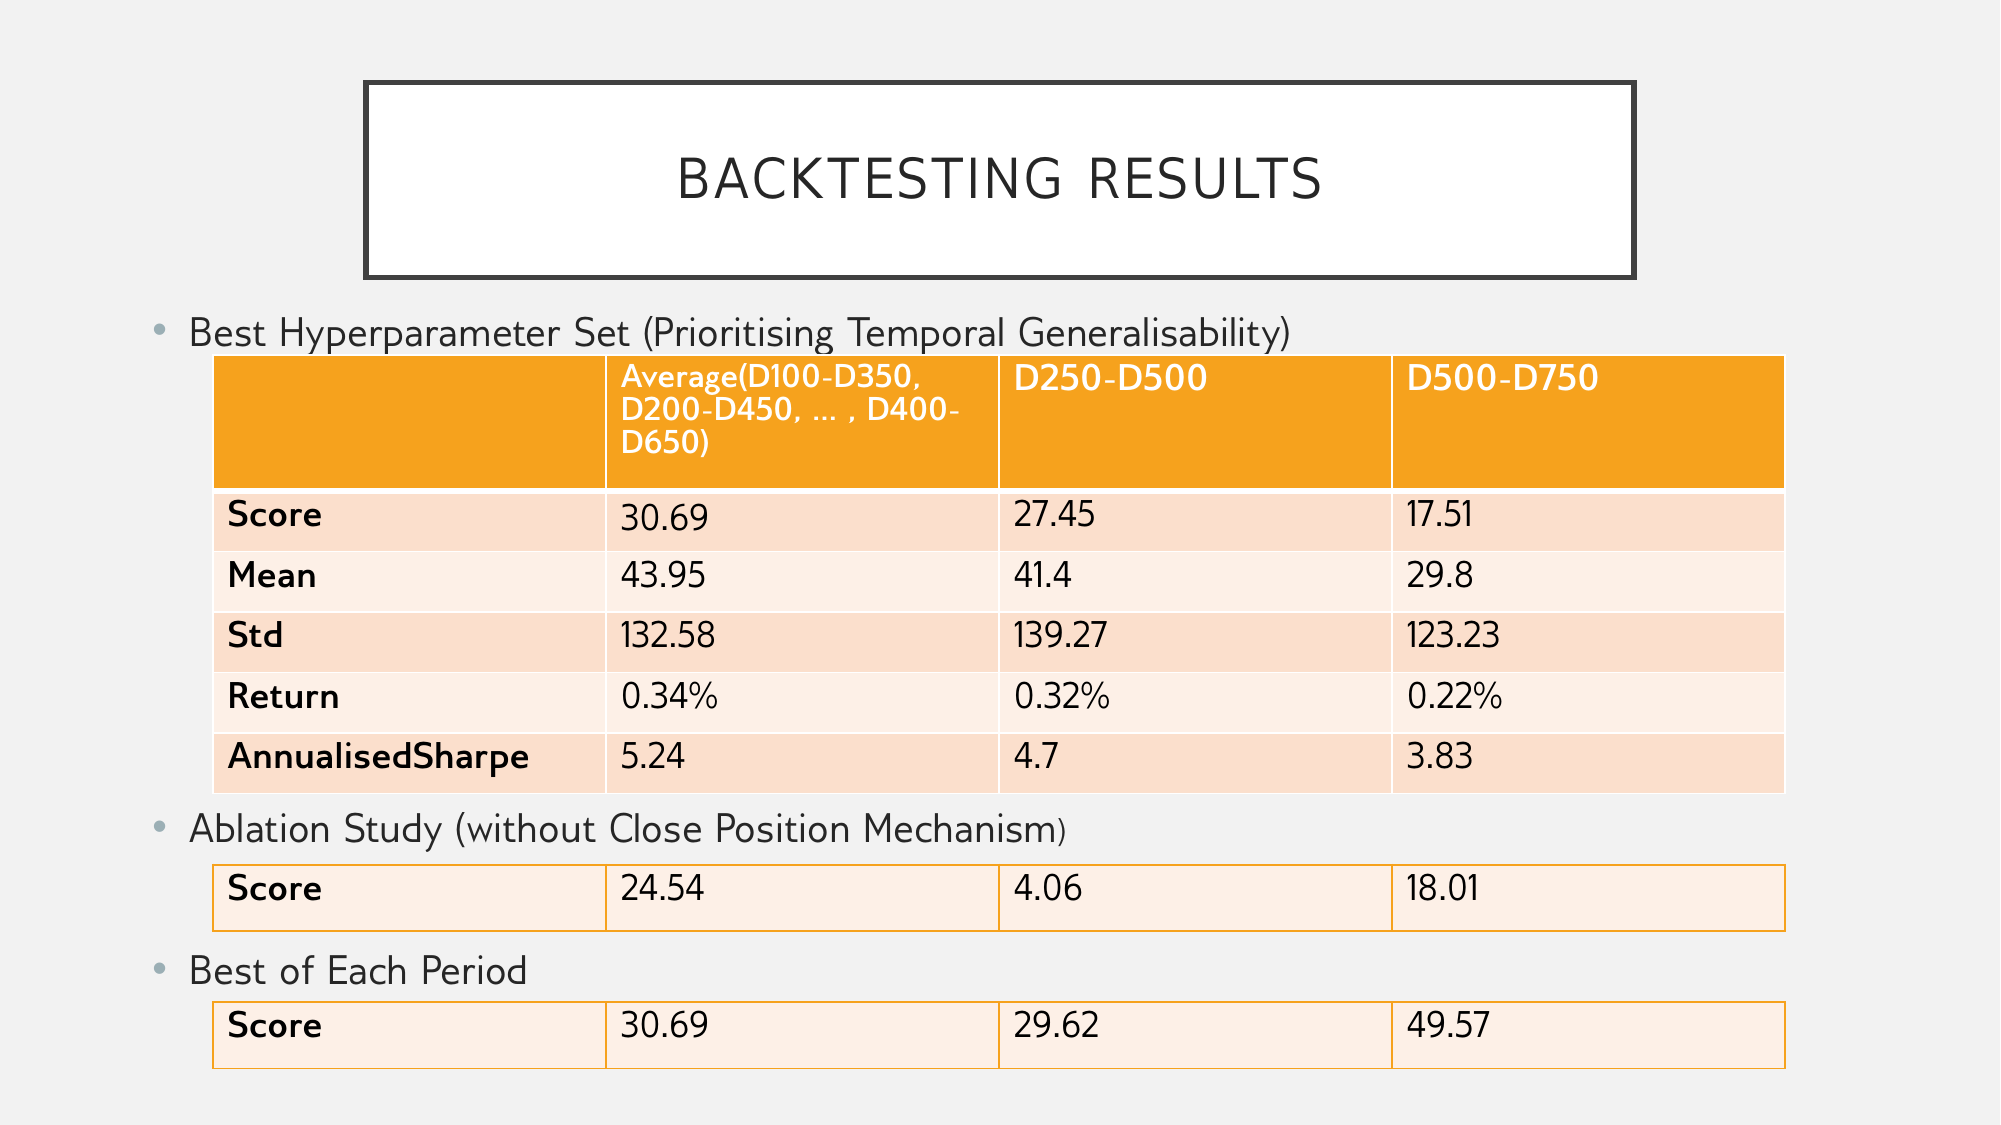

# Backtesting Results
Best Hyperparameter Set (Prioritising Temporal Generalisability)

Ablation Study (without Close Position Mechanism)

Best of Each Period

|  | Average(D100-D350, D200-D450, … , D400-D650) | D250-D500 | D500-D750 |
| --- | --- | --- | --- |
| Score | 30.69 | 27.45 | 17.51 |
| Mean | 43.95 | 41.4 | 29.8 |
| Std | 132.58 | 139.27 | 123.23 |
| Return | 0.34% | 0.32% | 0.22% |
| AnnualisedSharpe | 5.24 | 4.7 | 3.83 |
| Score | 24.54 | 4.06 | 18.01 |
| --- | --- | --- | --- |
| Score | 30.69 | 29.62 | 49.57 |
| --- | --- | --- | --- |